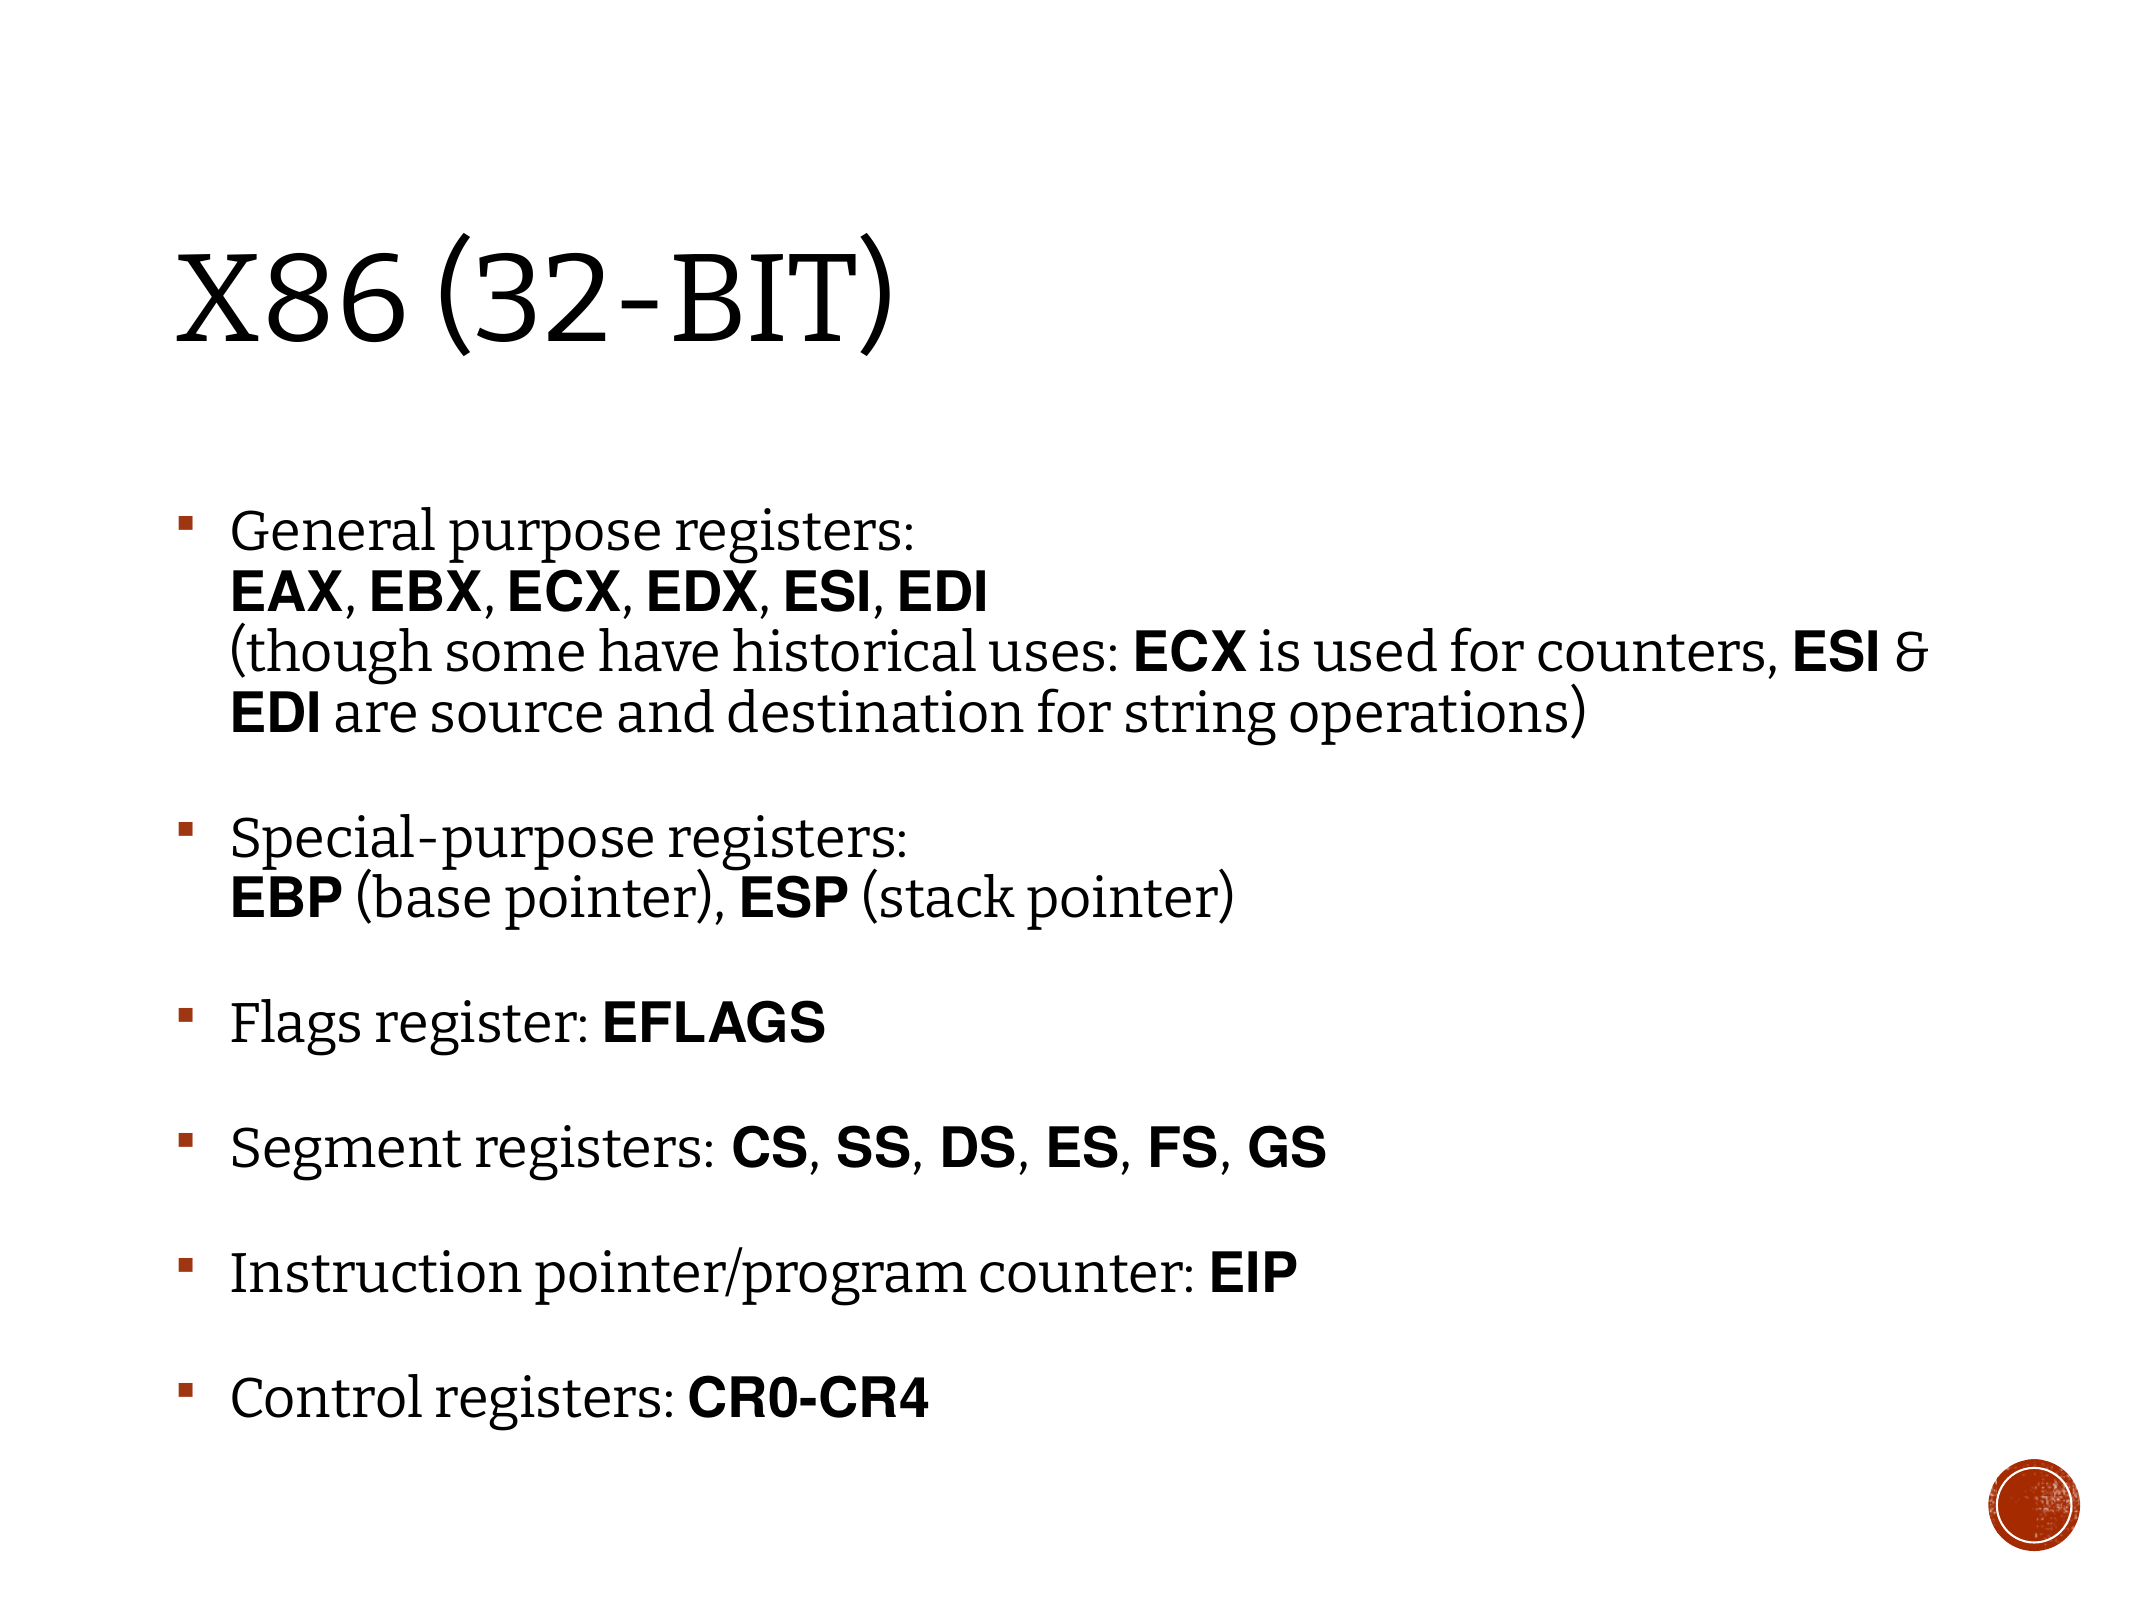

# x86 (32-bit)
General purpose registers:
EAX, EBX, ECX, EDX, ESI, EDI
(though some have historical uses: ECX is used for counters, ESI & EDI are source and destination for string operations)
Special-purpose registers:
EBP (base pointer), ESP (stack pointer)
Flags register: EFLAGS
Segment registers: CS, SS, DS, ES, FS, GS
Instruction pointer/program counter: EIP
Control registers: CR0-CR4